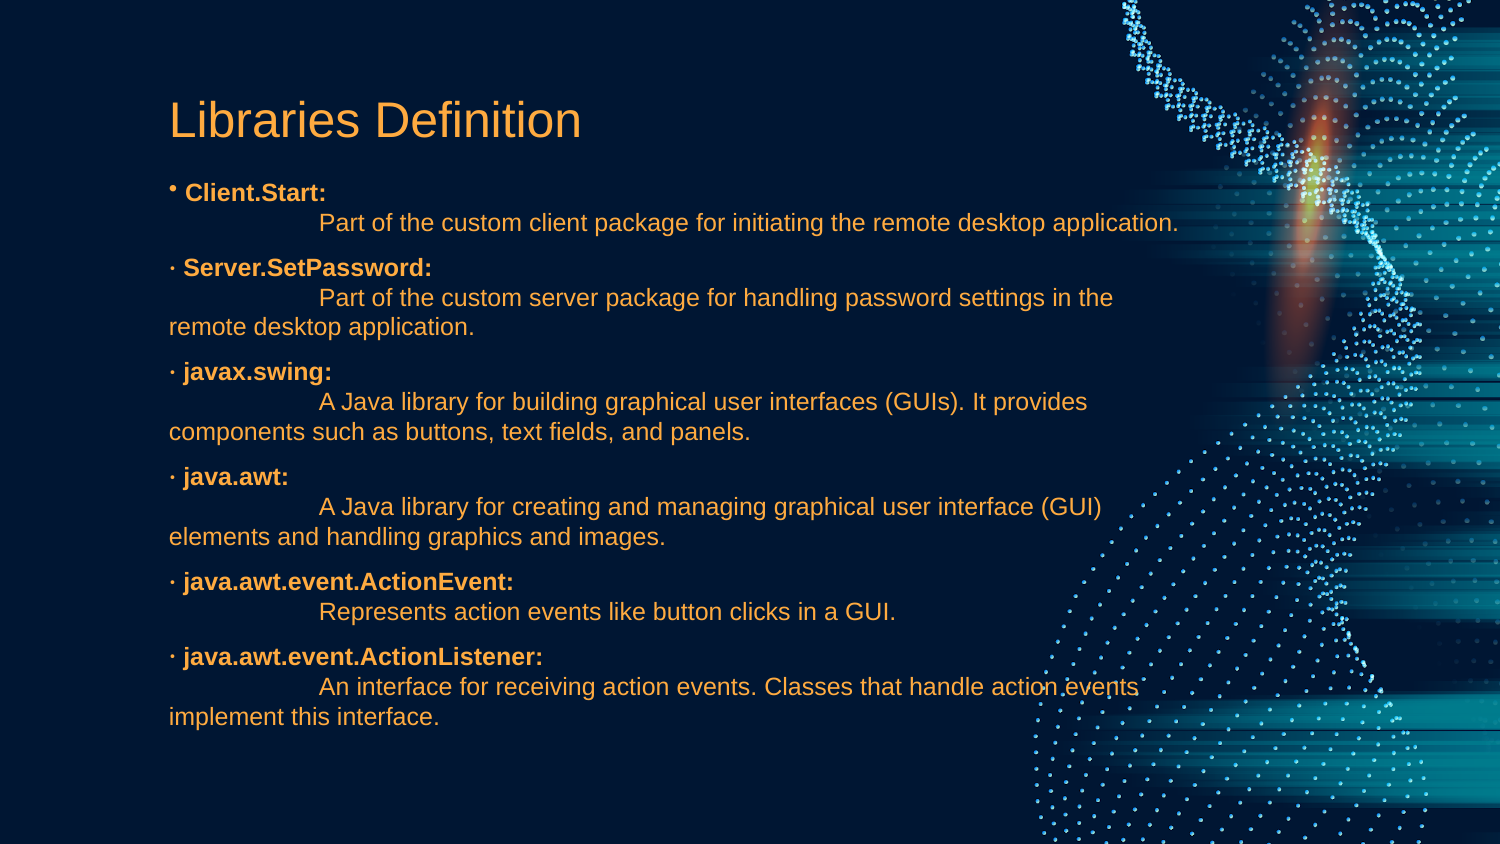

# Libraries Definition
 Client.Start:
	Part of the custom client package for initiating the remote desktop application.
 Server.SetPassword:
	Part of the custom server package for handling password settings in the remote desktop application.
 javax.swing:
	A Java library for building graphical user interfaces (GUIs). It provides components such as buttons, text fields, and panels.
 java.awt:
	A Java library for creating and managing graphical user interface (GUI) elements and handling graphics and images.
 java.awt.event.ActionEvent:
	Represents action events like button clicks in a GUI.
 java.awt.event.ActionListener:
	An interface for receiving action events. Classes that handle action events implement this interface.